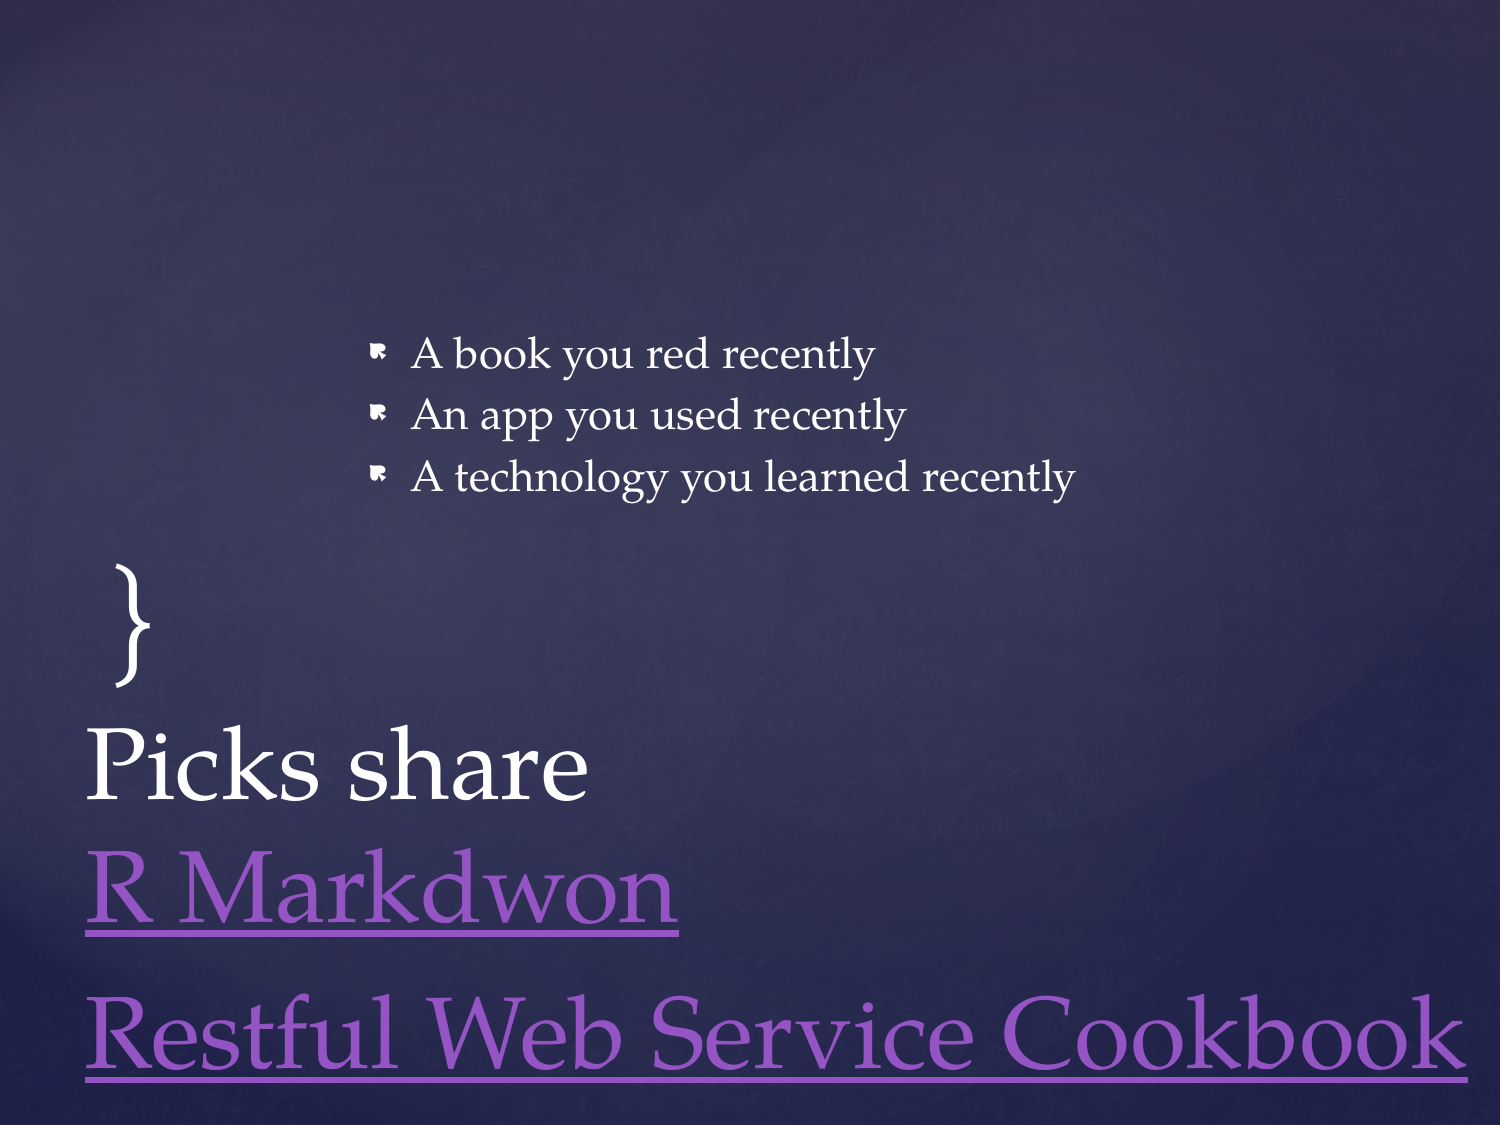

A book you red recently
An app you used recently
A technology you learned recently
}
# Picks share R Markdwon
Restful Web Service Cookbook